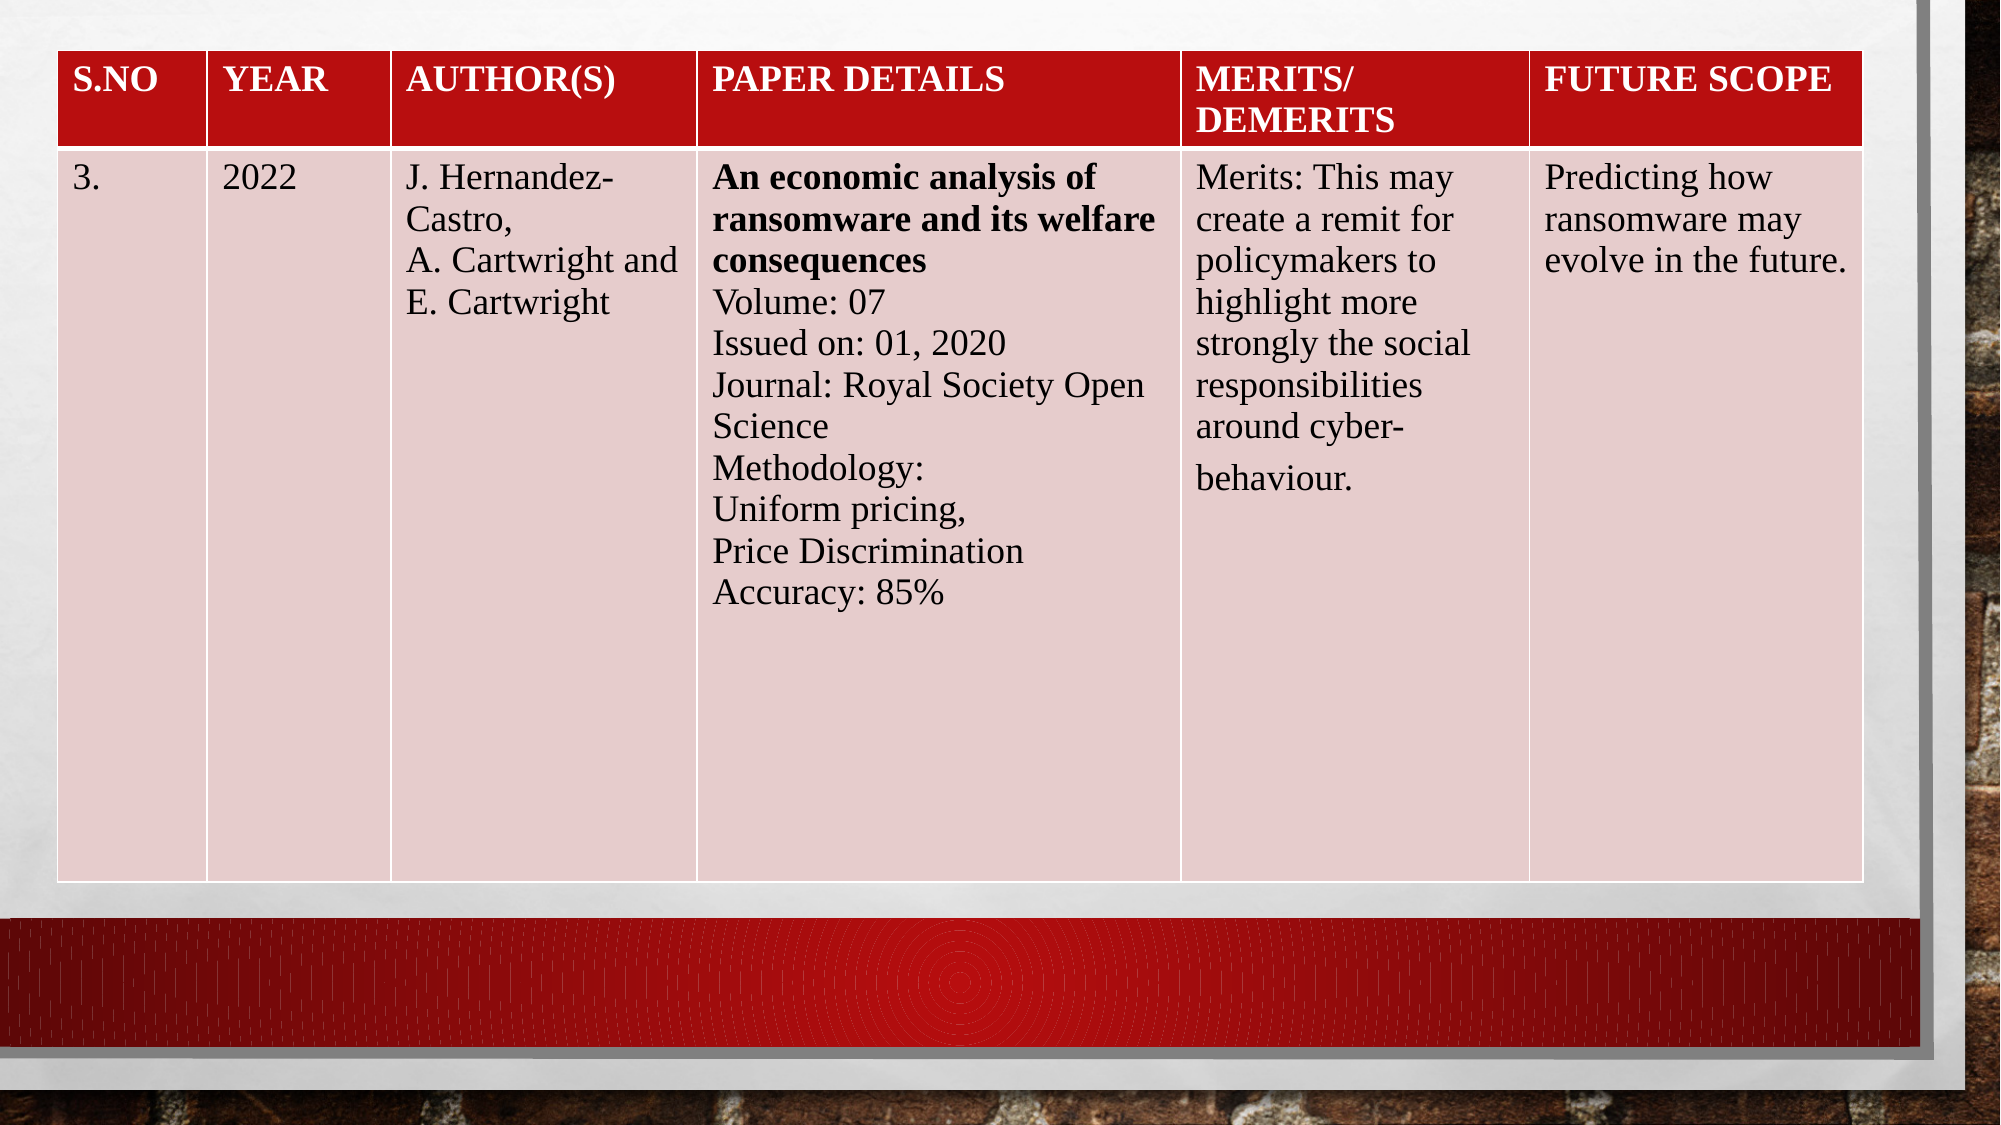

| S.NO | YEAR | AUTHOR(S) | PAPER DETAILS | MERITS/ DEMERITS | FUTURE SCOPE |
| --- | --- | --- | --- | --- | --- |
| 3. | 2022 | J. Hernandez-Castro, A. Cartwright and E. Cartwright | An economic analysis of ransomware and its welfare consequences Volume: 07 Issued on: 01, 2020 Journal: Royal Society Open Science Methodology: Uniform pricing, Price Discrimination Accuracy: 85% | Merits: This may create a remit for policymakers to highlight more strongly the social responsibilities around cyber-behaviour. | Predicting how ransomware may evolve in the future. |